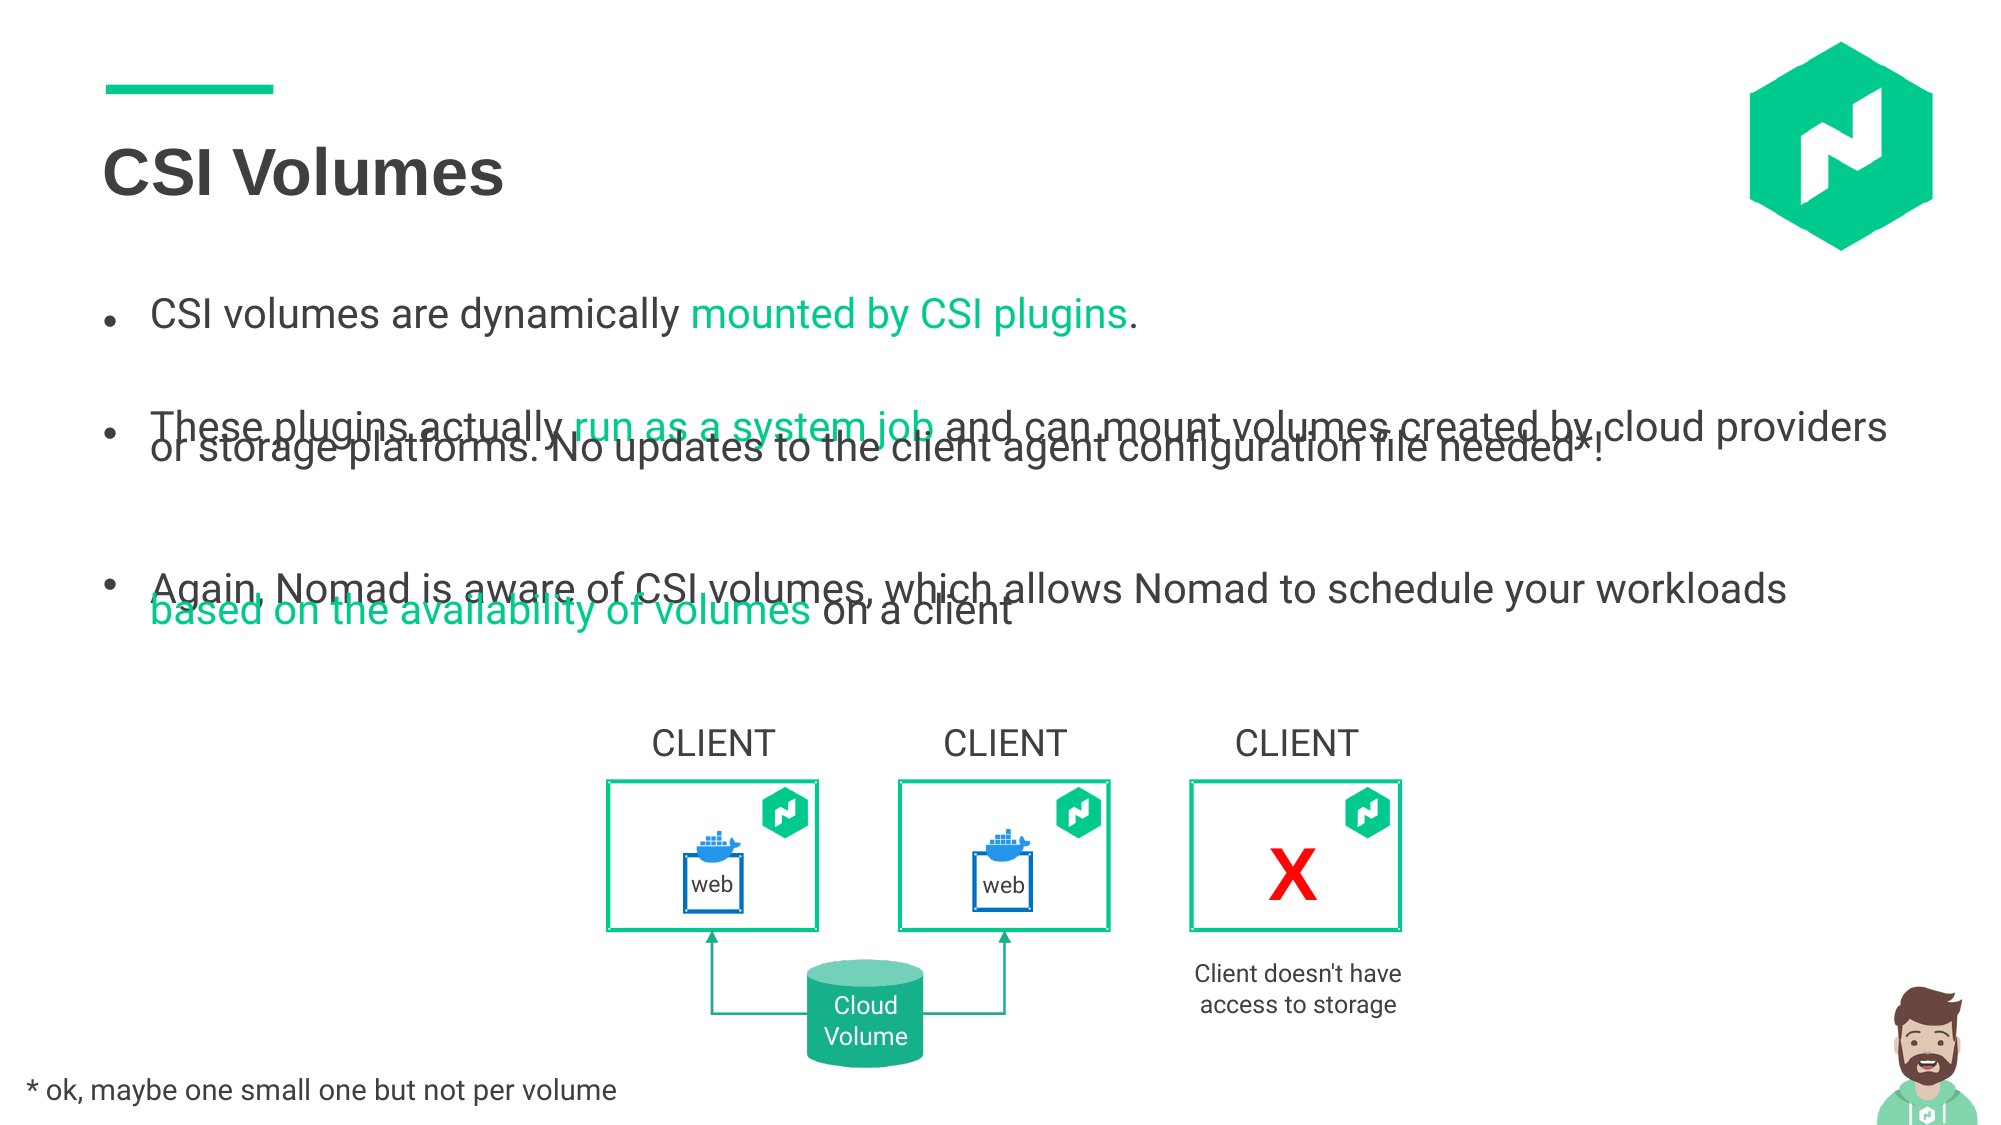

CSI Volumes
CSI volumes are dynamically mounted by CSI plugins.
•
These plugins actually run as a system job and can mount volumes created by cloud providers
or storage platforms. No updates to the client agent configuration file needed*!
•
Again, Nomad is aware of CSI volumes, which allows Nomad to schedule your workloads
based on the availability of volumes on a client
•
CLIENT
CLIENT
CLIENT

X

web
web

Client doesn't have access to storage

Cloud Volume
* ok, maybe one small one but not per volume